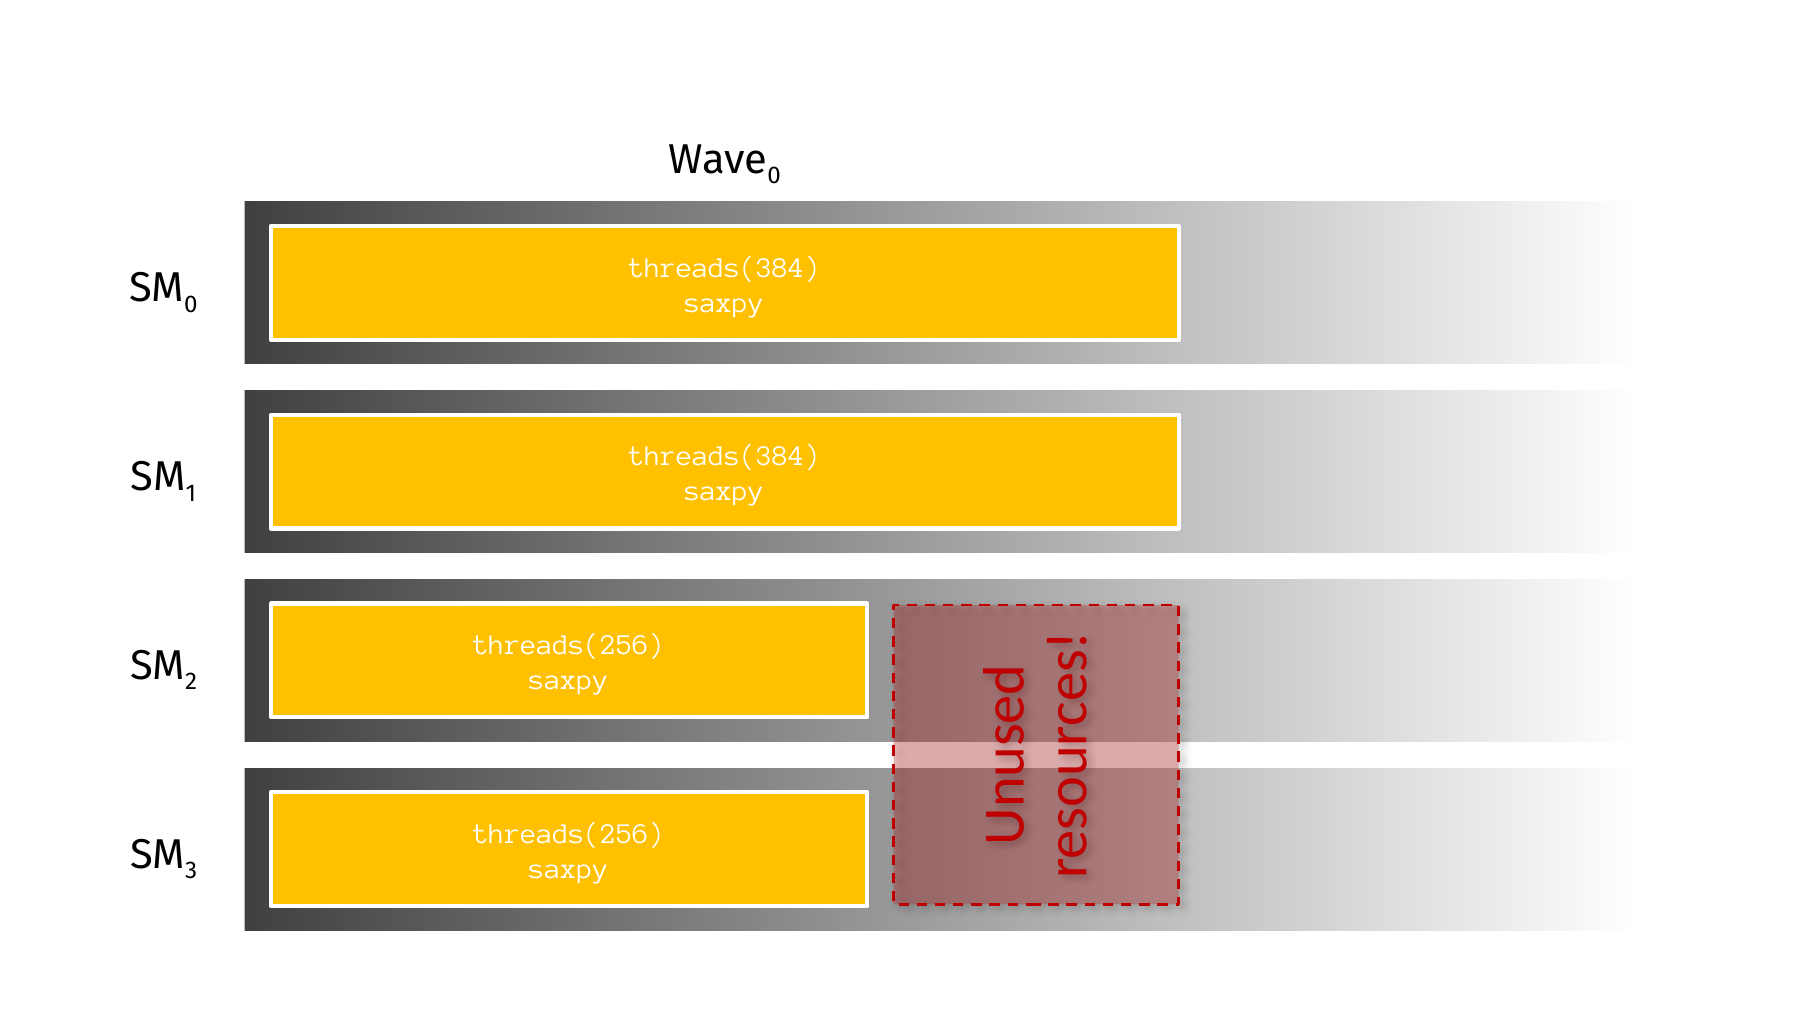

Wave0

threads(384)
saxpy
SM0

threads(384)
saxpy
SM1

threads(256)
saxpy
Unused resources!
SM2

threads(256)
saxpy
SM3